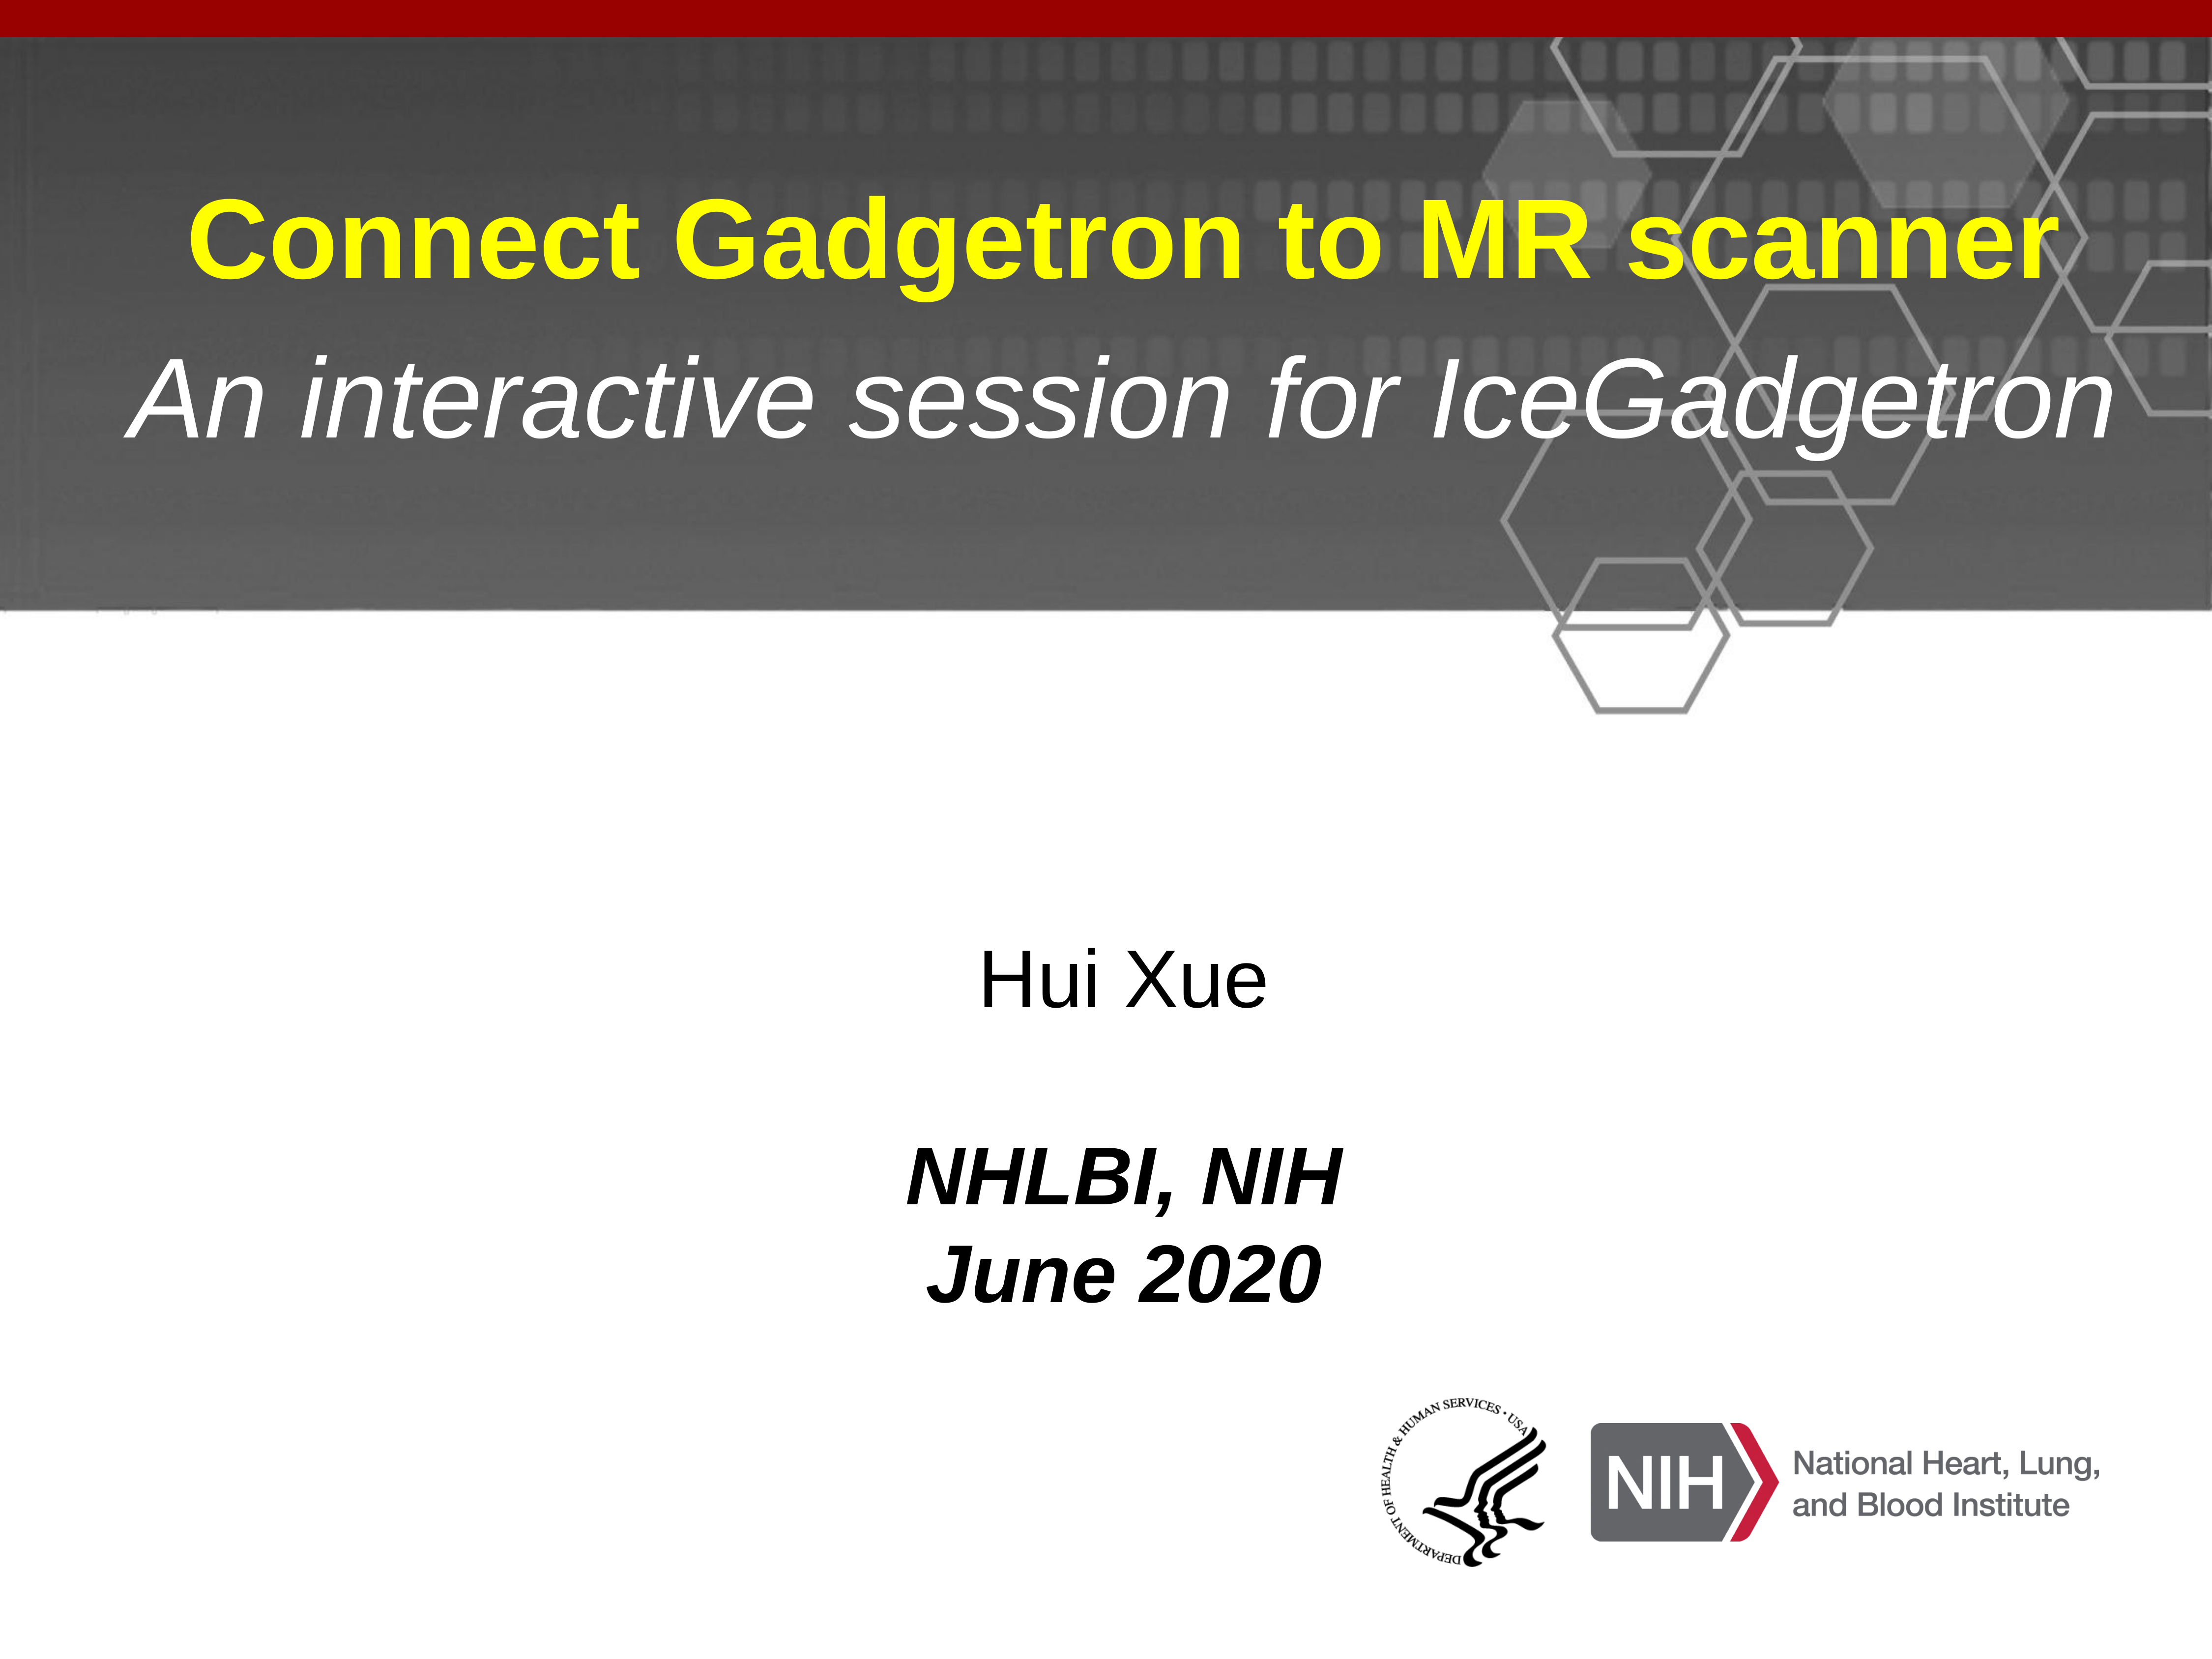

Connect Gadgetron to MR scanner
An interactive session for IceGadgetron

Hui Xue

NHLBI, NIH
June 2020